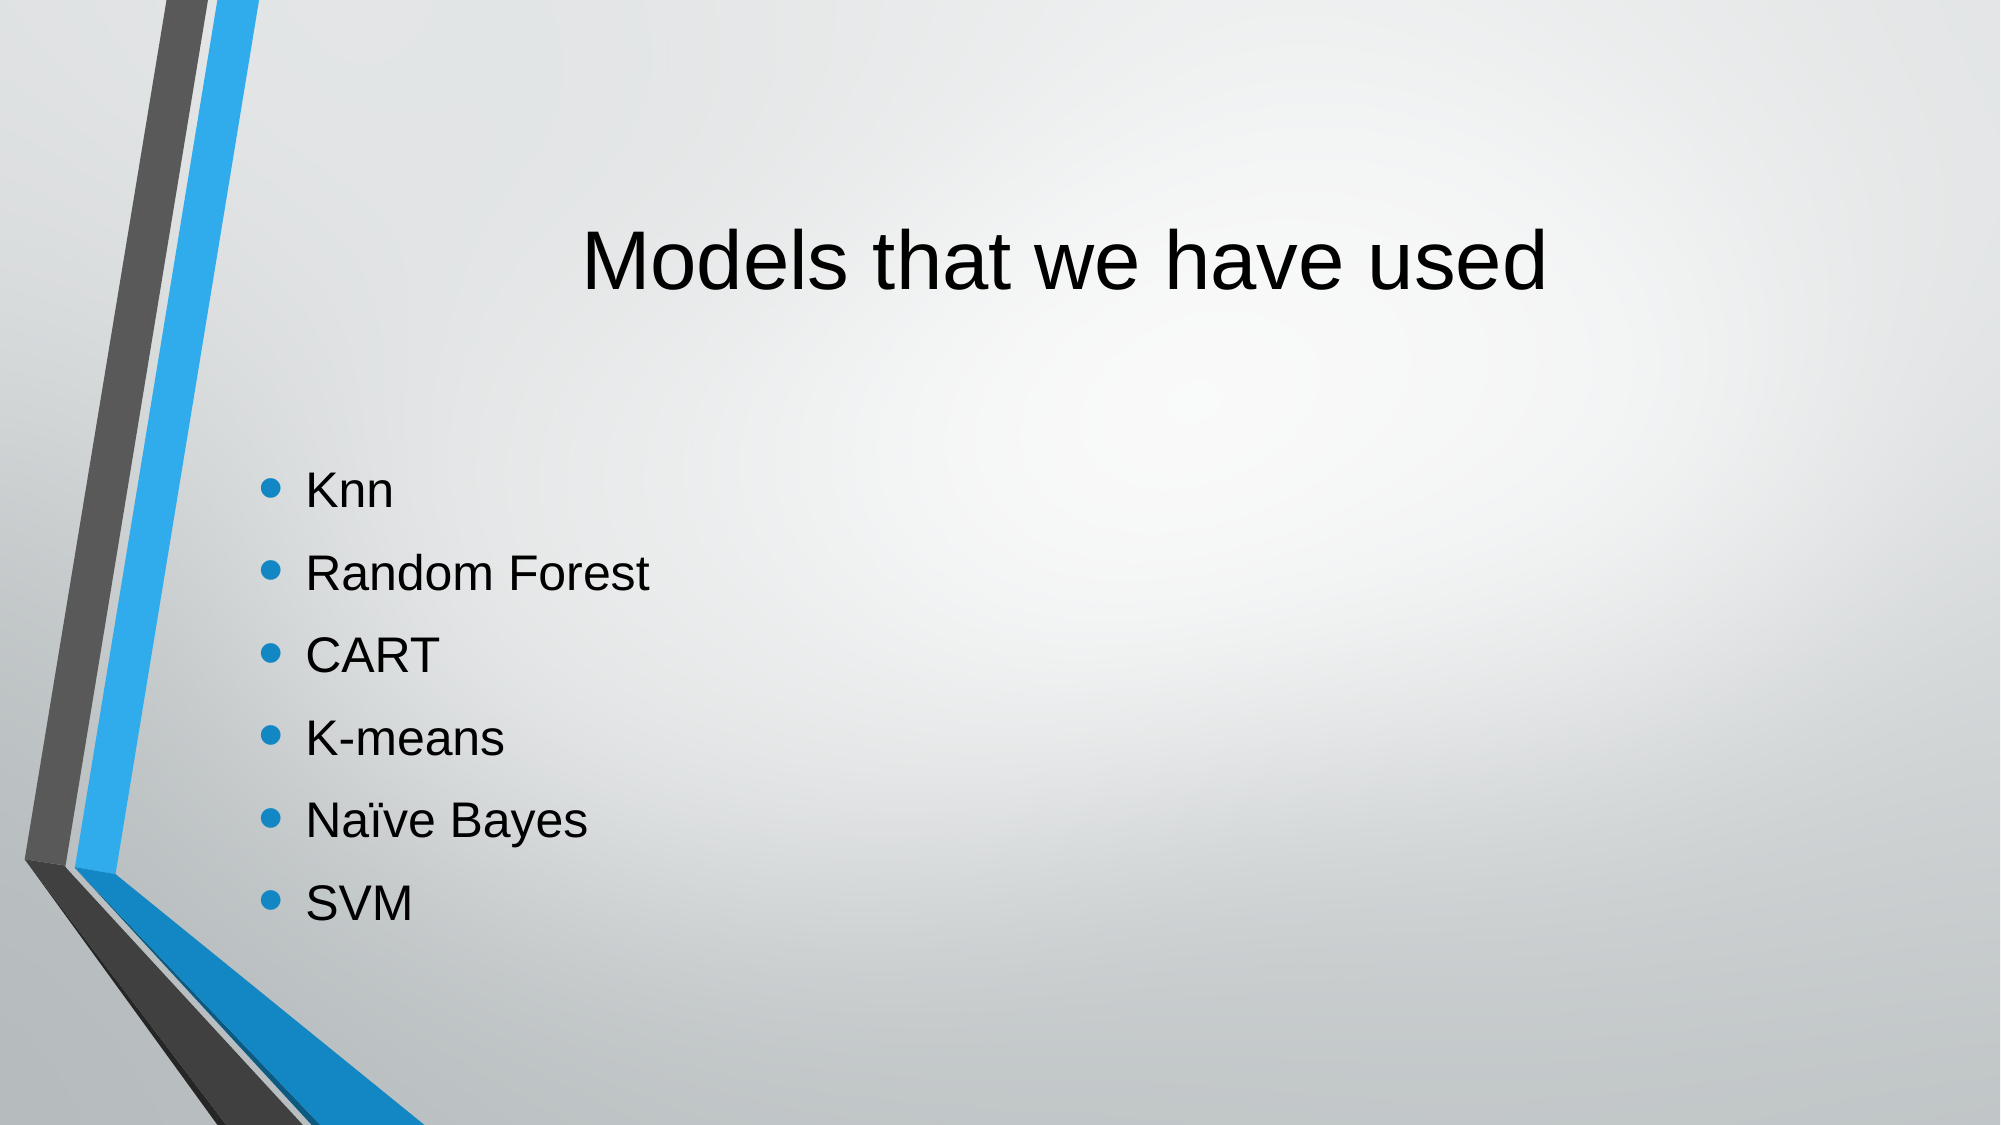

# Models that we have used
Knn
Random Forest
CART
K-means
Naïve Bayes
SVM